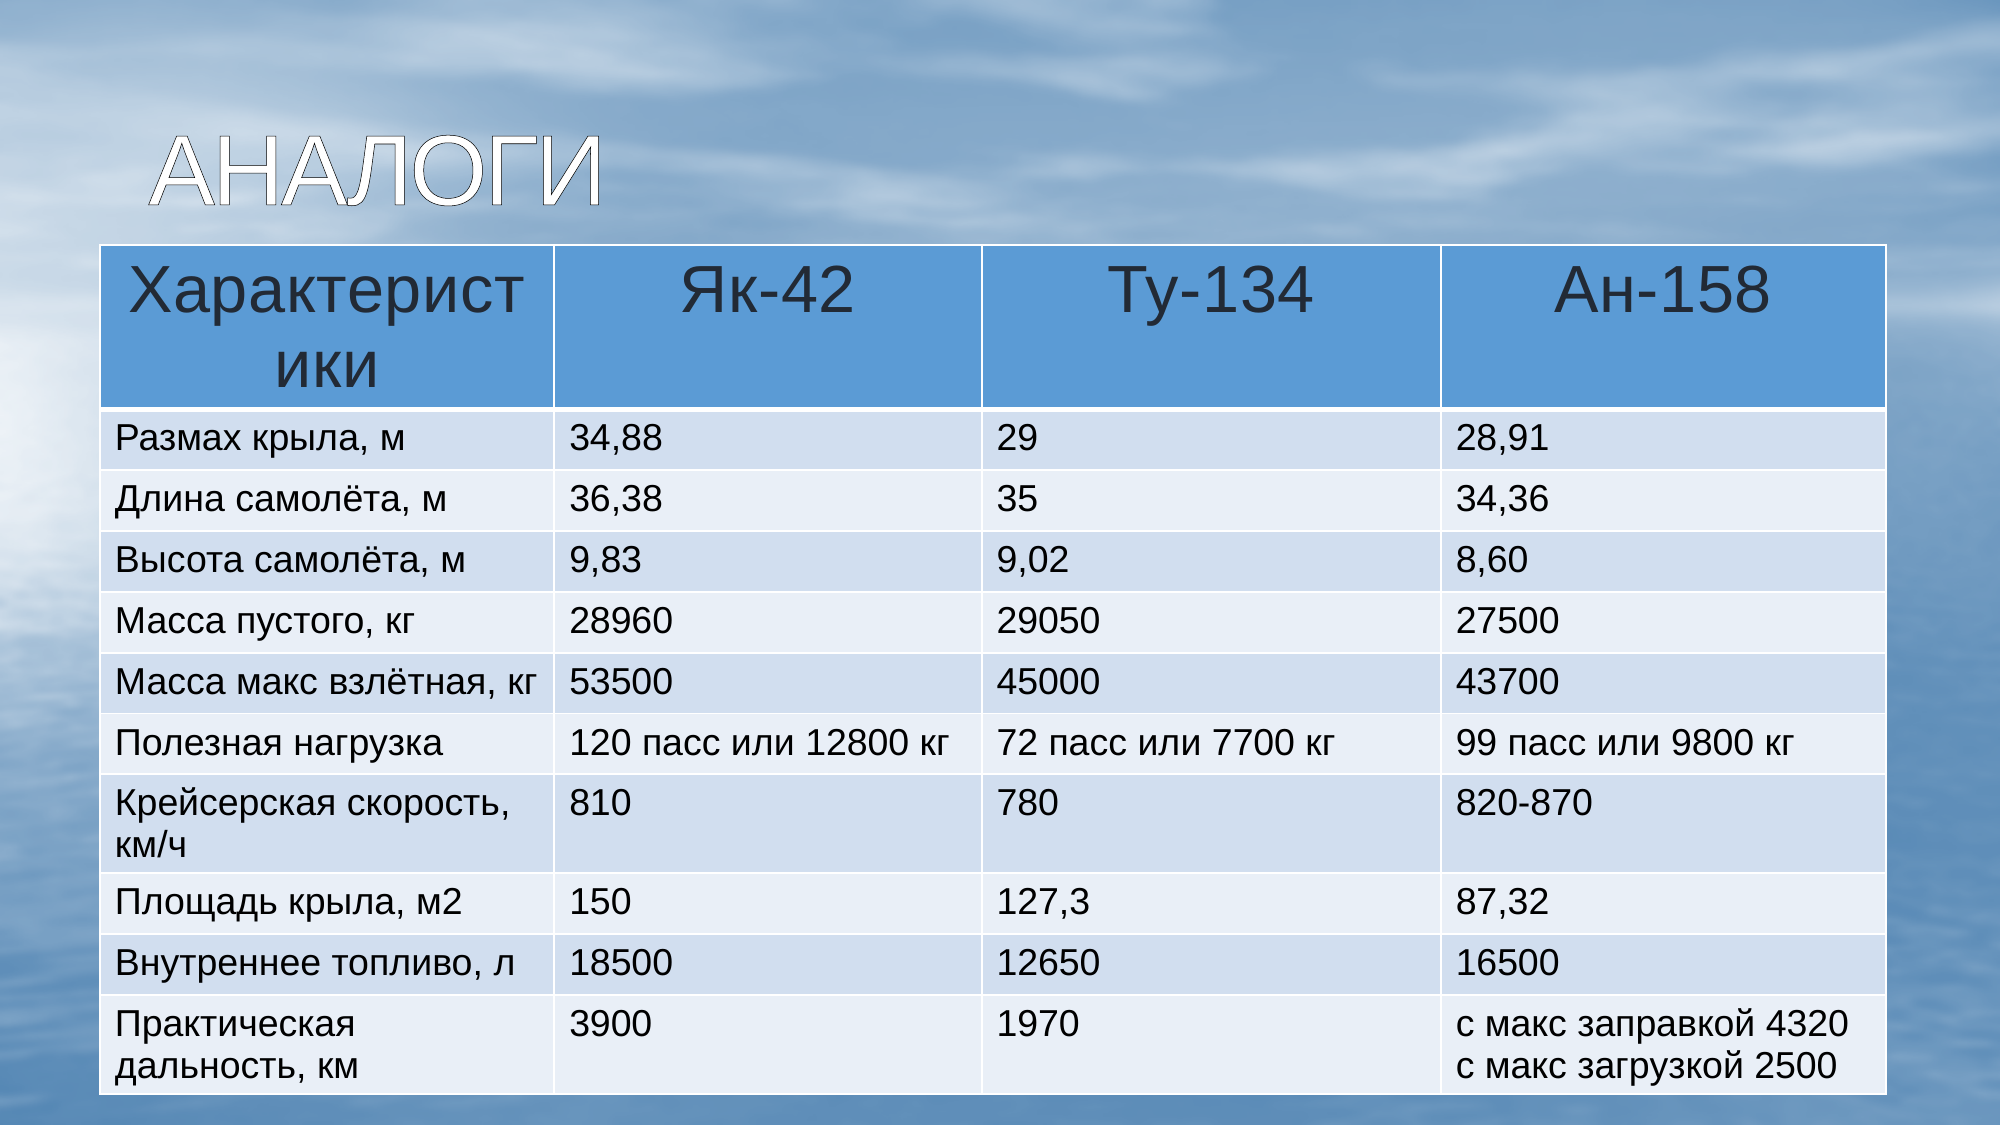

# Аналоги
| Характеристики | Як-42 | Ту-134 | Ан-158 |
| --- | --- | --- | --- |
| Размах крыла, м | 34,88 | 29 | 28,91 |
| Длина самолёта, м | 36,38 | 35 | 34,36 |
| Высота самолёта, м | 9,83 | 9,02 | 8,60 |
| Масса пустого, кг | 28960 | 29050 | 27500 |
| Масса макс взлётная, кг | 53500 | 45000 | 43700 |
| Полезная нагрузка | 120 пасс или 12800 кг | 72 пасс или 7700 кг | 99 пасс или 9800 кг |
| Крейсерская скорость, км/ч | 810 | 780 | 820-870 |
| Площадь крыла, м2 | 150 | 127,3 | 87,32 |
| Внутреннее топливо, л | 18500 | 12650 | 16500 |
| Практическая дальность, км | 3900 | 1970 | с макс заправкой 4320 с макс загрузкой 2500 |
8